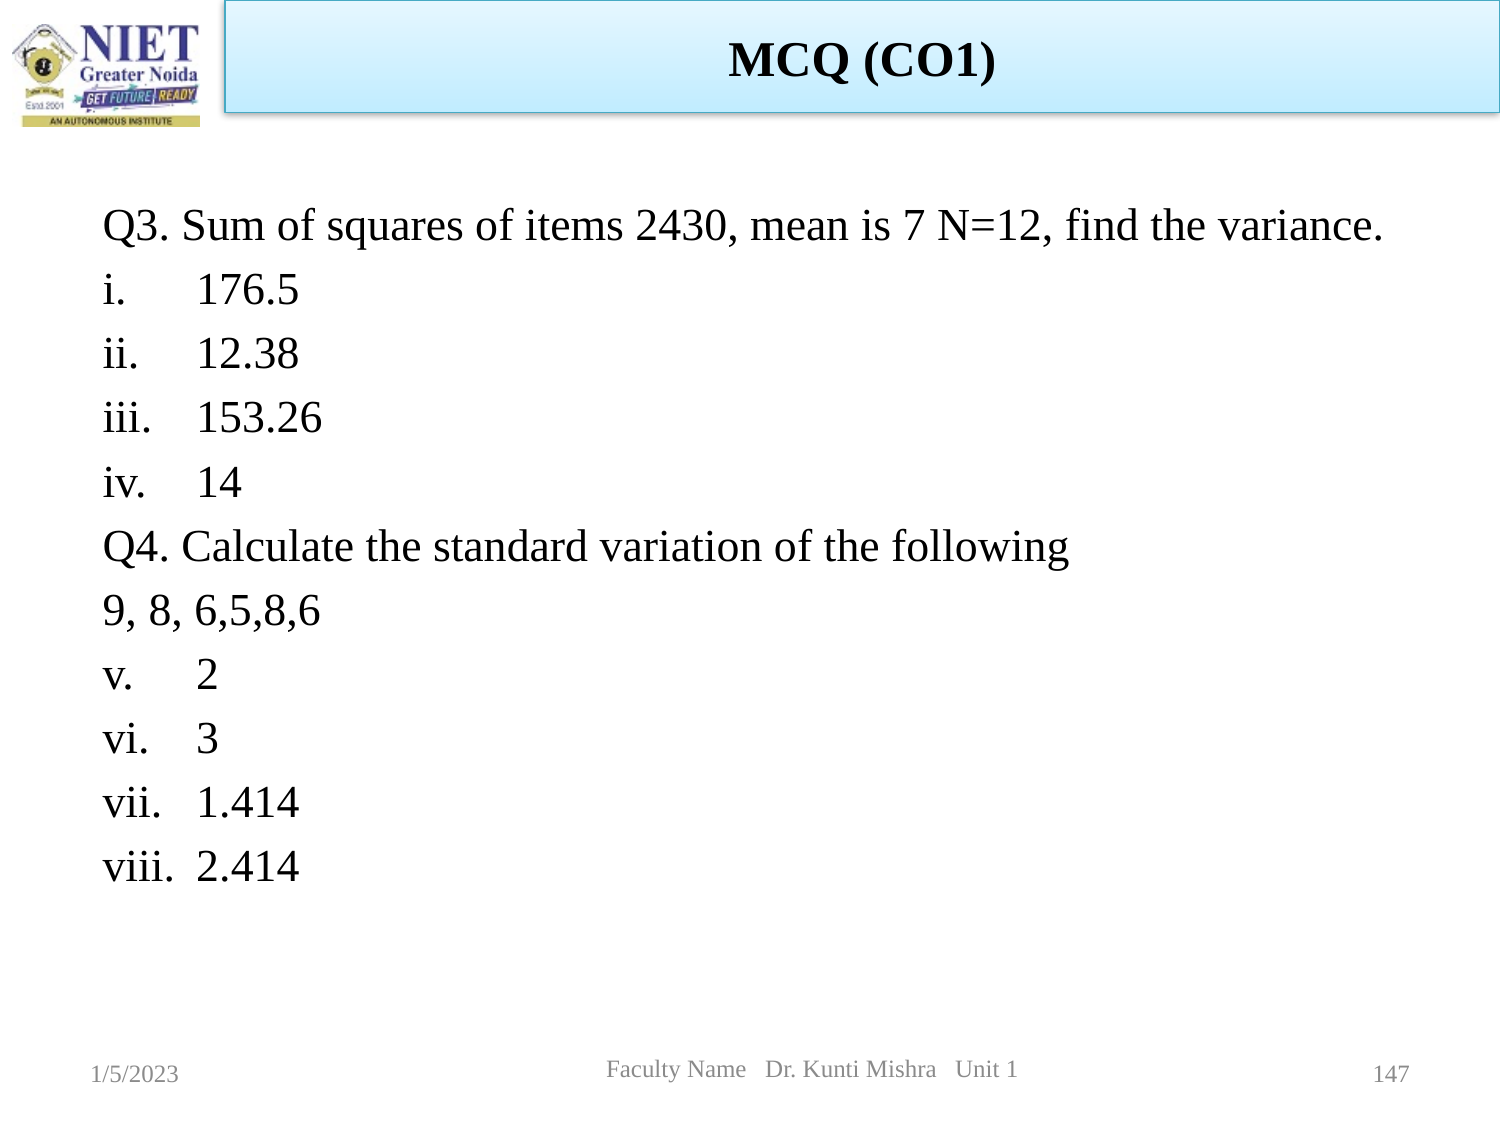

MCQ (CO1)
Q3. Sum of squares of items 2430, mean is 7 N=12, find the variance.
176.5
12.38
153.26
14
Q4. Calculate the standard variation of the following
9, 8, 6,5,8,6
2
3
1.414
2.414

Faculty Name   Dr. Kunti Mishra   Unit 1
1/5/2023
147